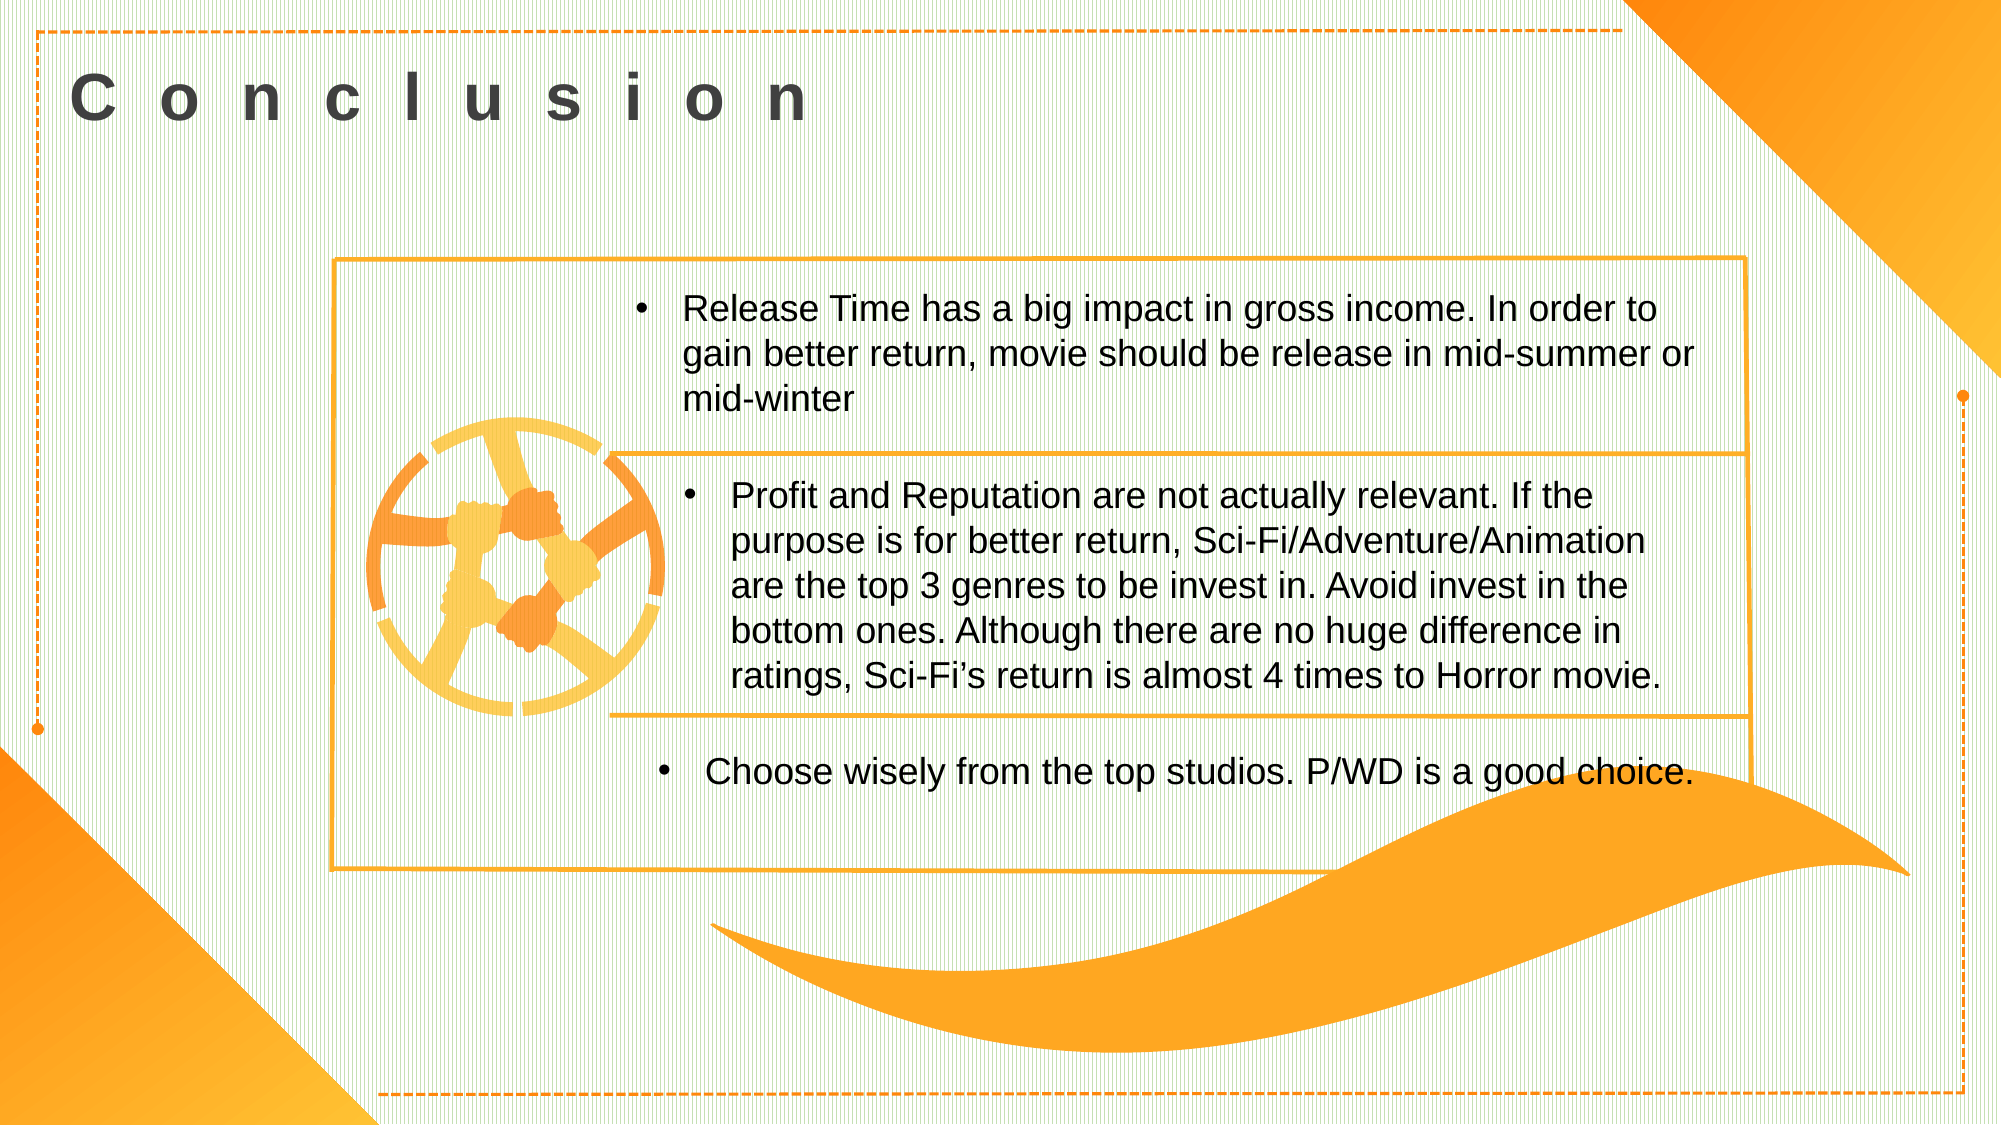

Conclusion
Release Time has a big impact in gross income. In order to gain better return, movie should be release in mid-summer or mid-winter

Profit and Reputation are not actually relevant. If the purpose is for better return, Sci-Fi/Adventure/Animation are the top 3 genres to be invest in. Avoid invest in the bottom ones. Although there are no huge difference in ratings, Sci-Fi’s return is almost 4 times to Horror movie.
Choose wisely from the top studios. P/WD is a good choice.